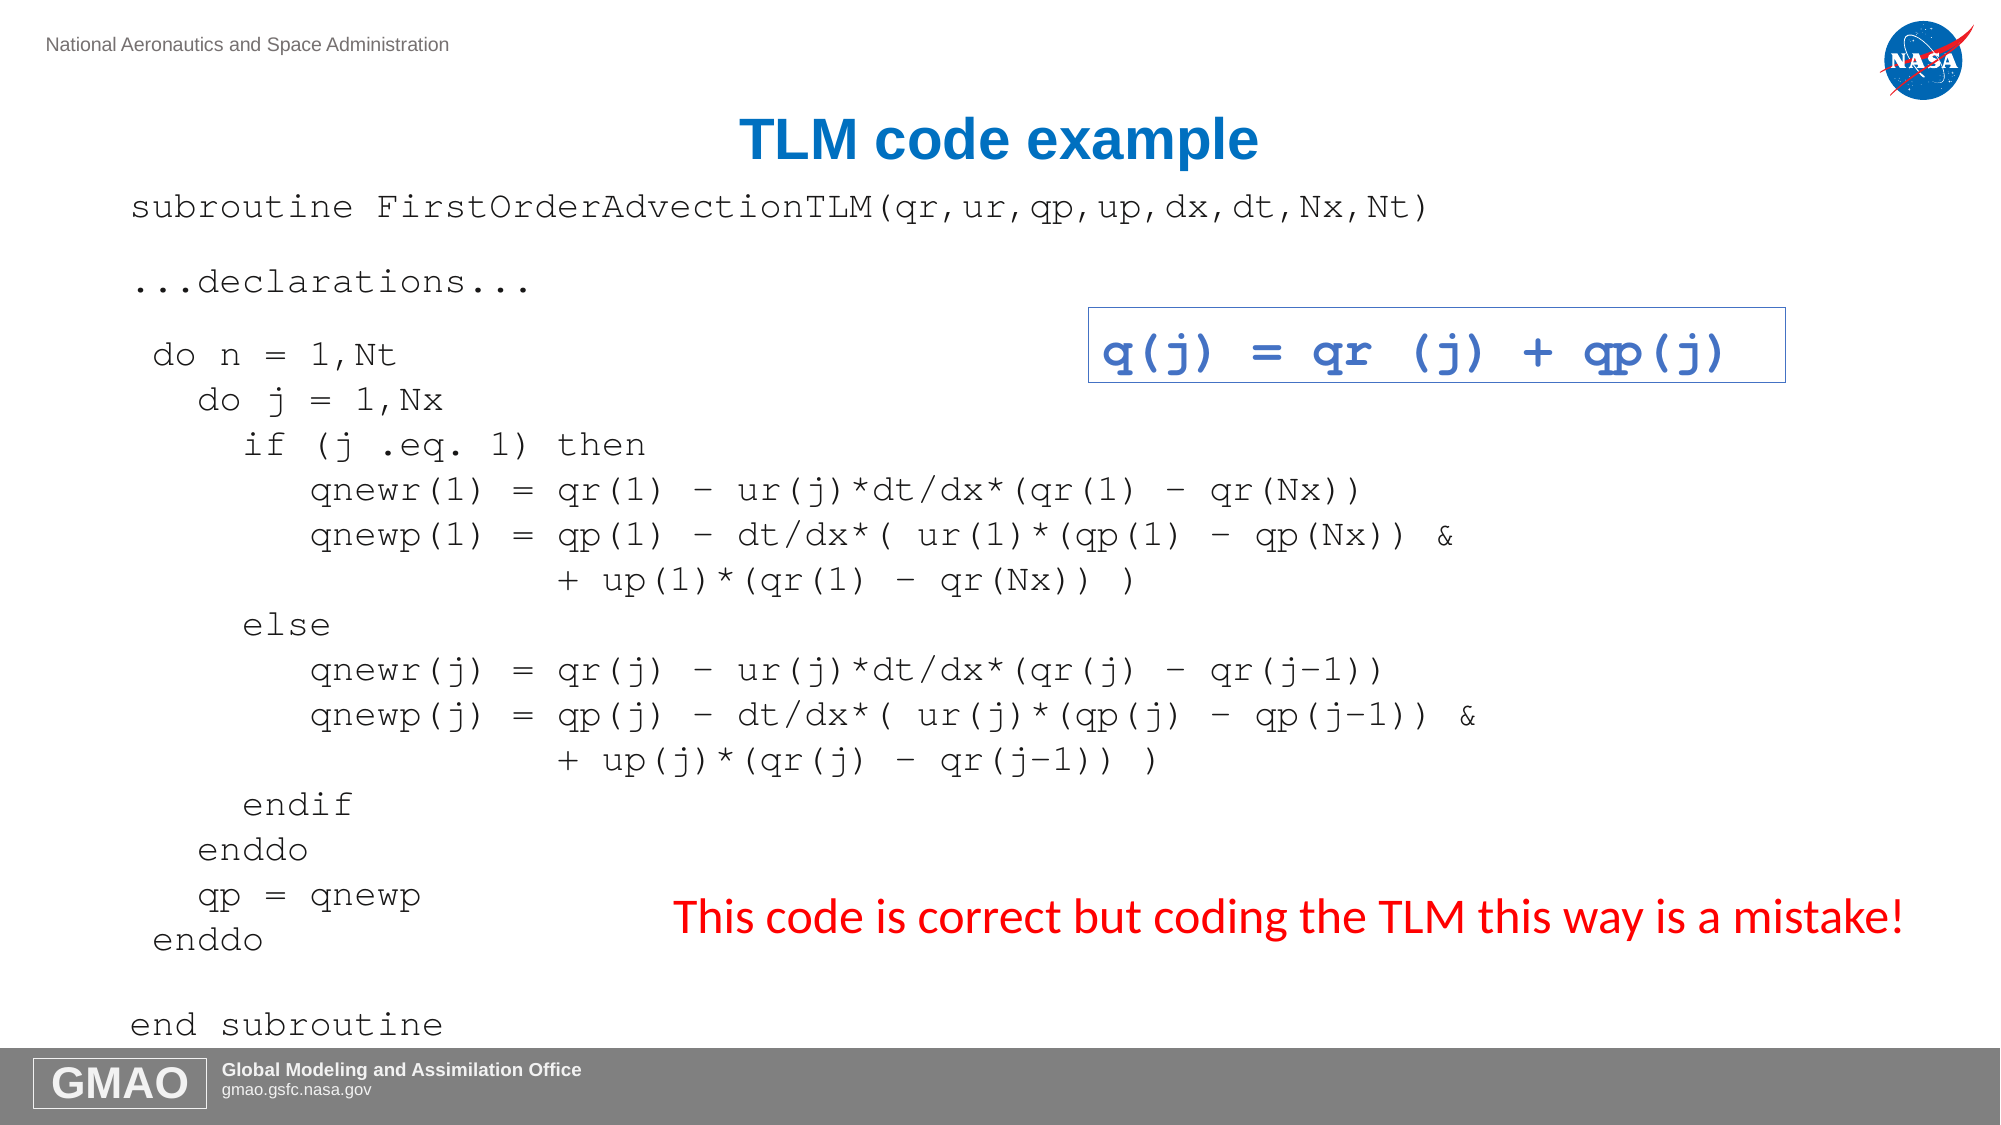

# TLM code example
subroutine FirstOrderAdvectionTLM(qr,ur,qp,up,dx,dt,Nx,Nt)

...declarations...

 do n = 1,Nt
   do j = 1,Nx
     if (j .eq. 1) then
        qnewr(1) = qr(1) - ur(j)*dt/dx*(qr(1) - qr(Nx))
        qnewp(1) = qp(1) - dt/dx*( ur(1)*(qp(1) - qp(Nx)) &
                   + up(1)*(qr(1) - qr(Nx)) )
     else
        qnewr(j) = qr(j) - ur(j)*dt/dx*(qr(j) - qr(j-1))
        qnewp(j) = qp(j) - dt/dx*( ur(j)*(qp(j) - qp(j-1)) &
                   + up(j)*(qr(j) - qr(j-1)) )
     endif
   enddo
   qp = qnewp
 enddo

end subroutine

q(j) = qr (j) + qp(j)
This code is correct but coding the TLM this way is a mistake!